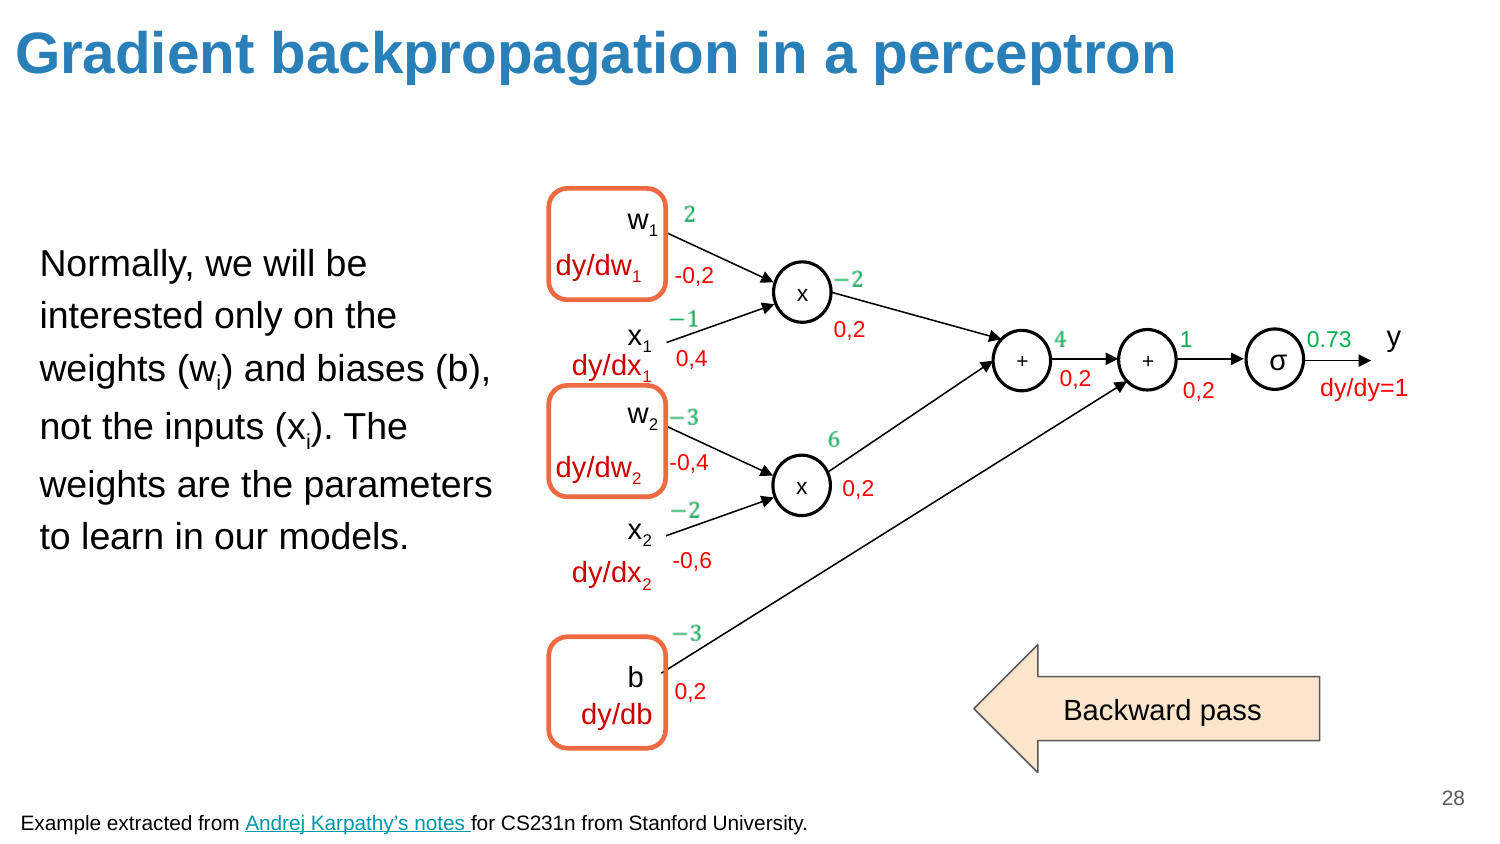

# Gradient backpropagation in a perceptron

Normally, we will be interested only on the weights (wi) and biases (b), not the inputs (xi). The weights are the parameters to learn in our models.
w1

dy/dw1
-0,2

x

x1
y
0,2

1
0.73
σ
+
+
dy/dx1
0,4
0,2
dy/dy=1
0,2
w2

dy/dw2
-0,4
x
0,2

x2
-0,6
dy/dx2

b
Backward pass
0,2
dy/db
28
Example extracted from Andrej Karpathy’s notes for CS231n from Stanford University.